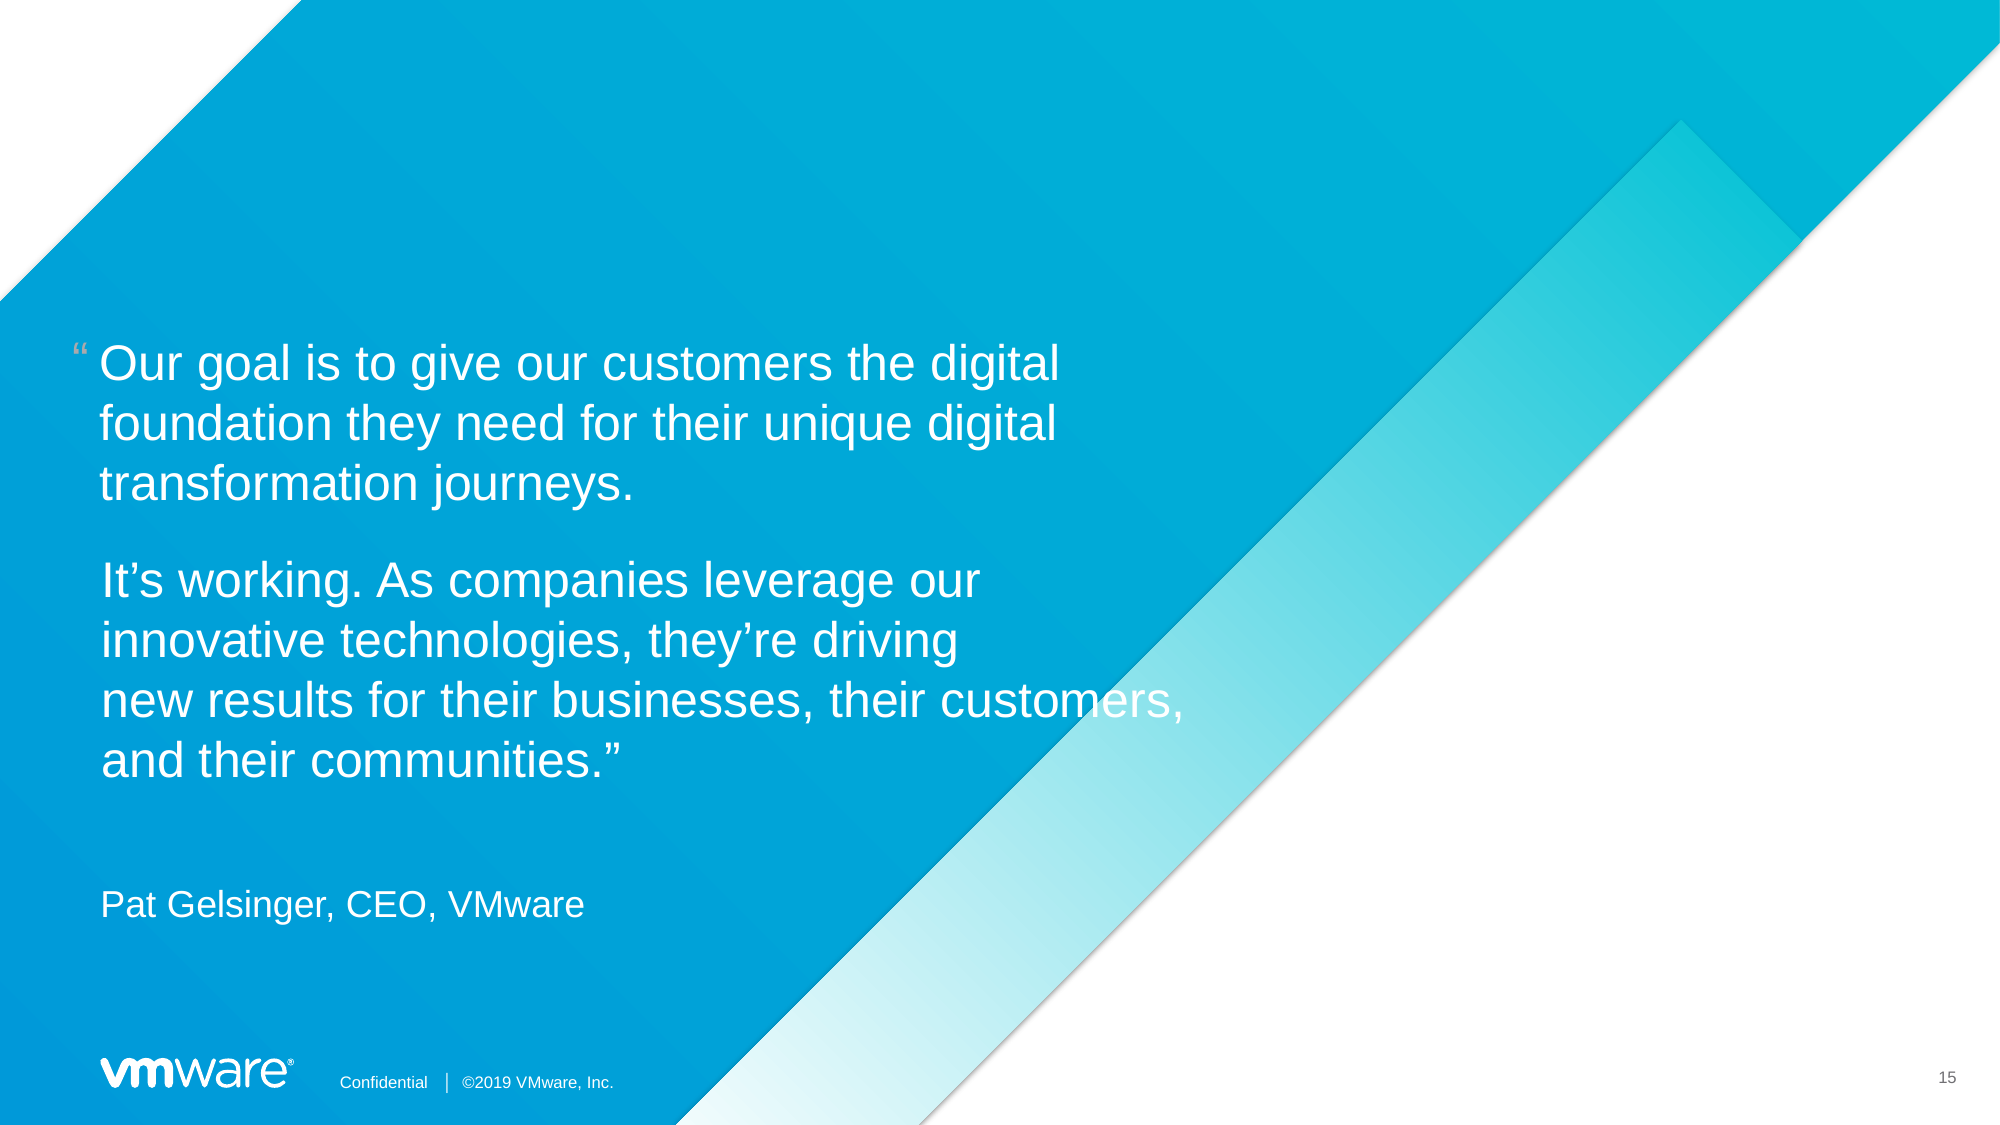

Our goal is to give our customers the digital foundation they need for their unique digital transformation journeys.
It’s working. As companies leverage our innovative technologies, they’re driving
new results for their businesses, their customers, and their communities.”
Pat Gelsinger, CEO, VMware